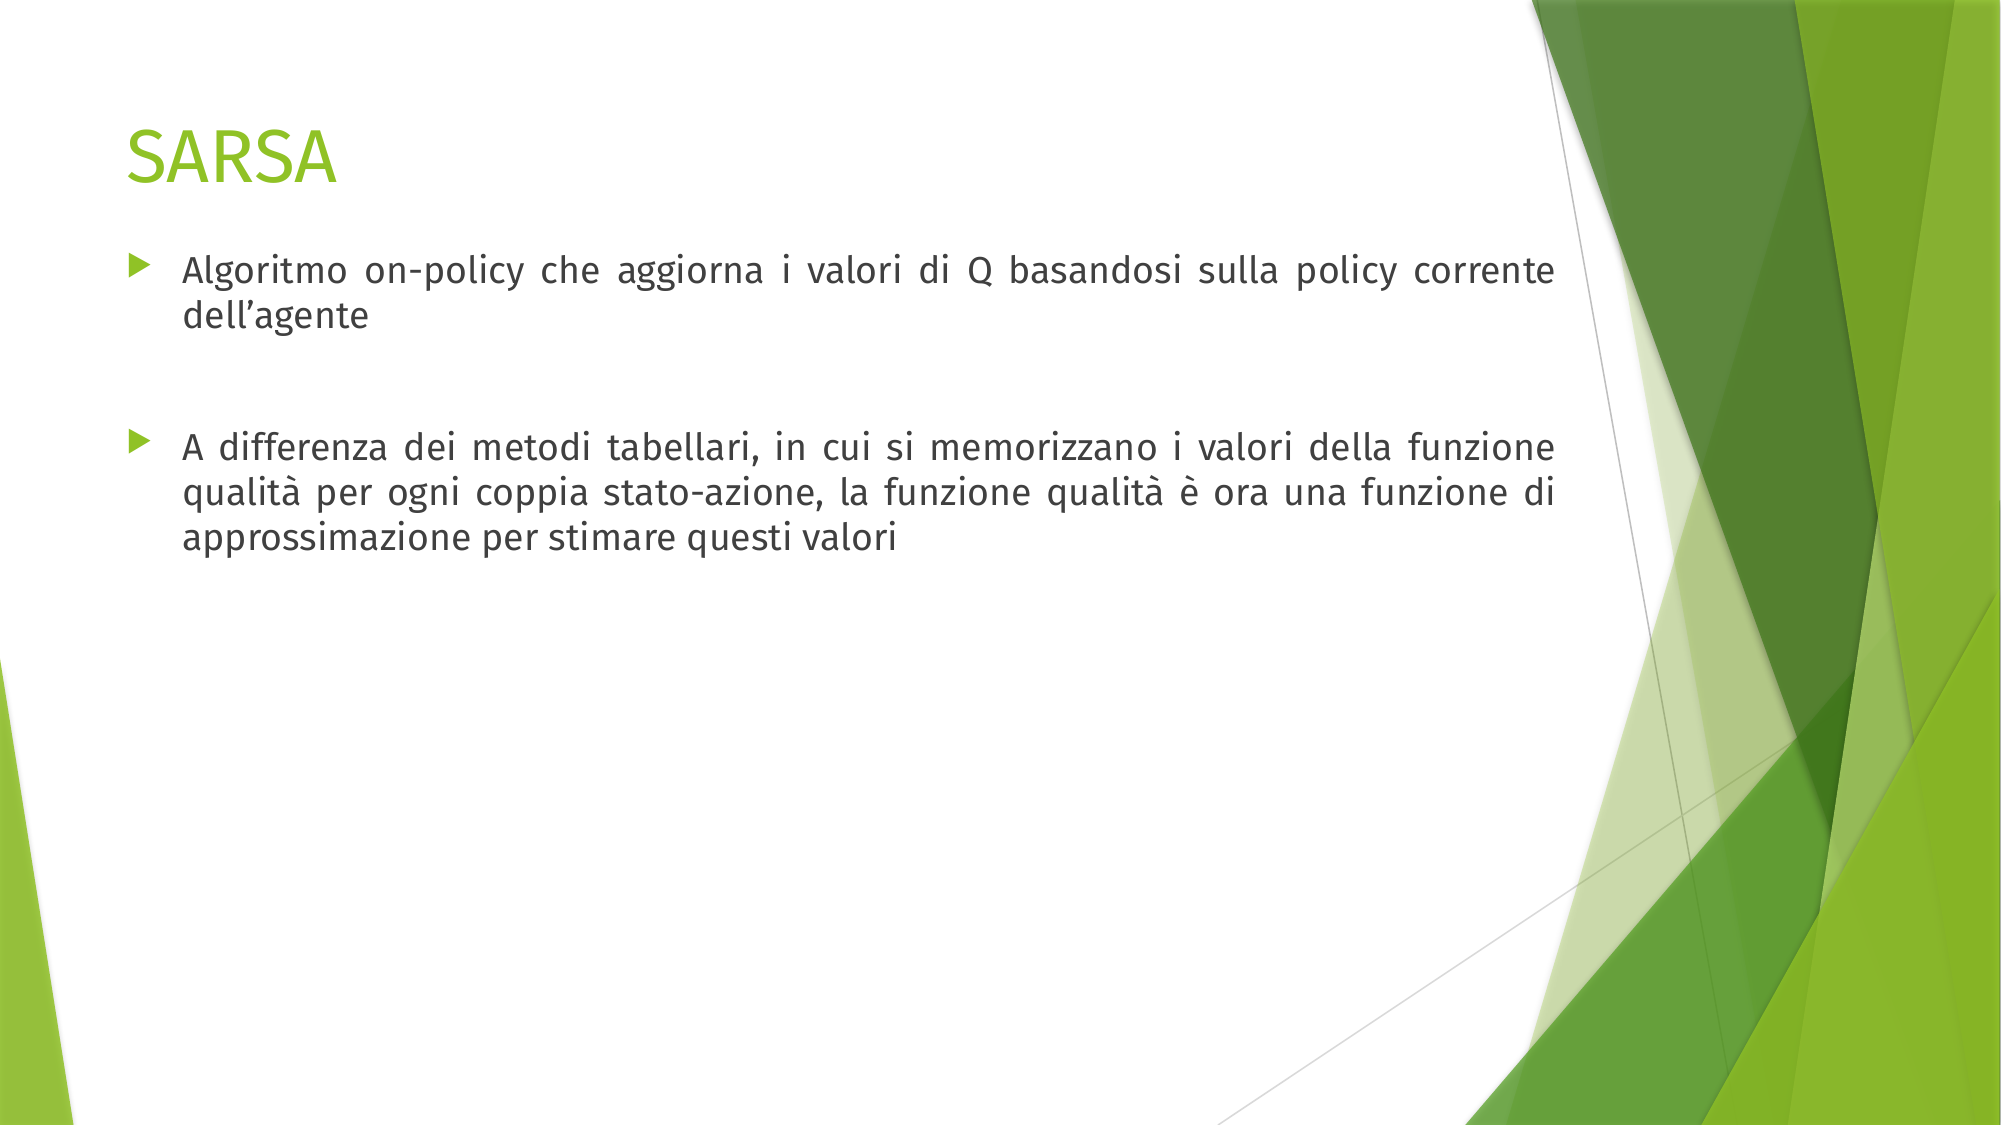

# SARSA
Algoritmo on-policy che aggiorna i valori di Q basandosi sulla policy corrente dell’agente

A differenza dei metodi tabellari, in cui si memorizzano i valori della funzione qualità per ogni coppia stato-azione, la funzione qualità è ora una funzione di approssimazione per stimare questi valori